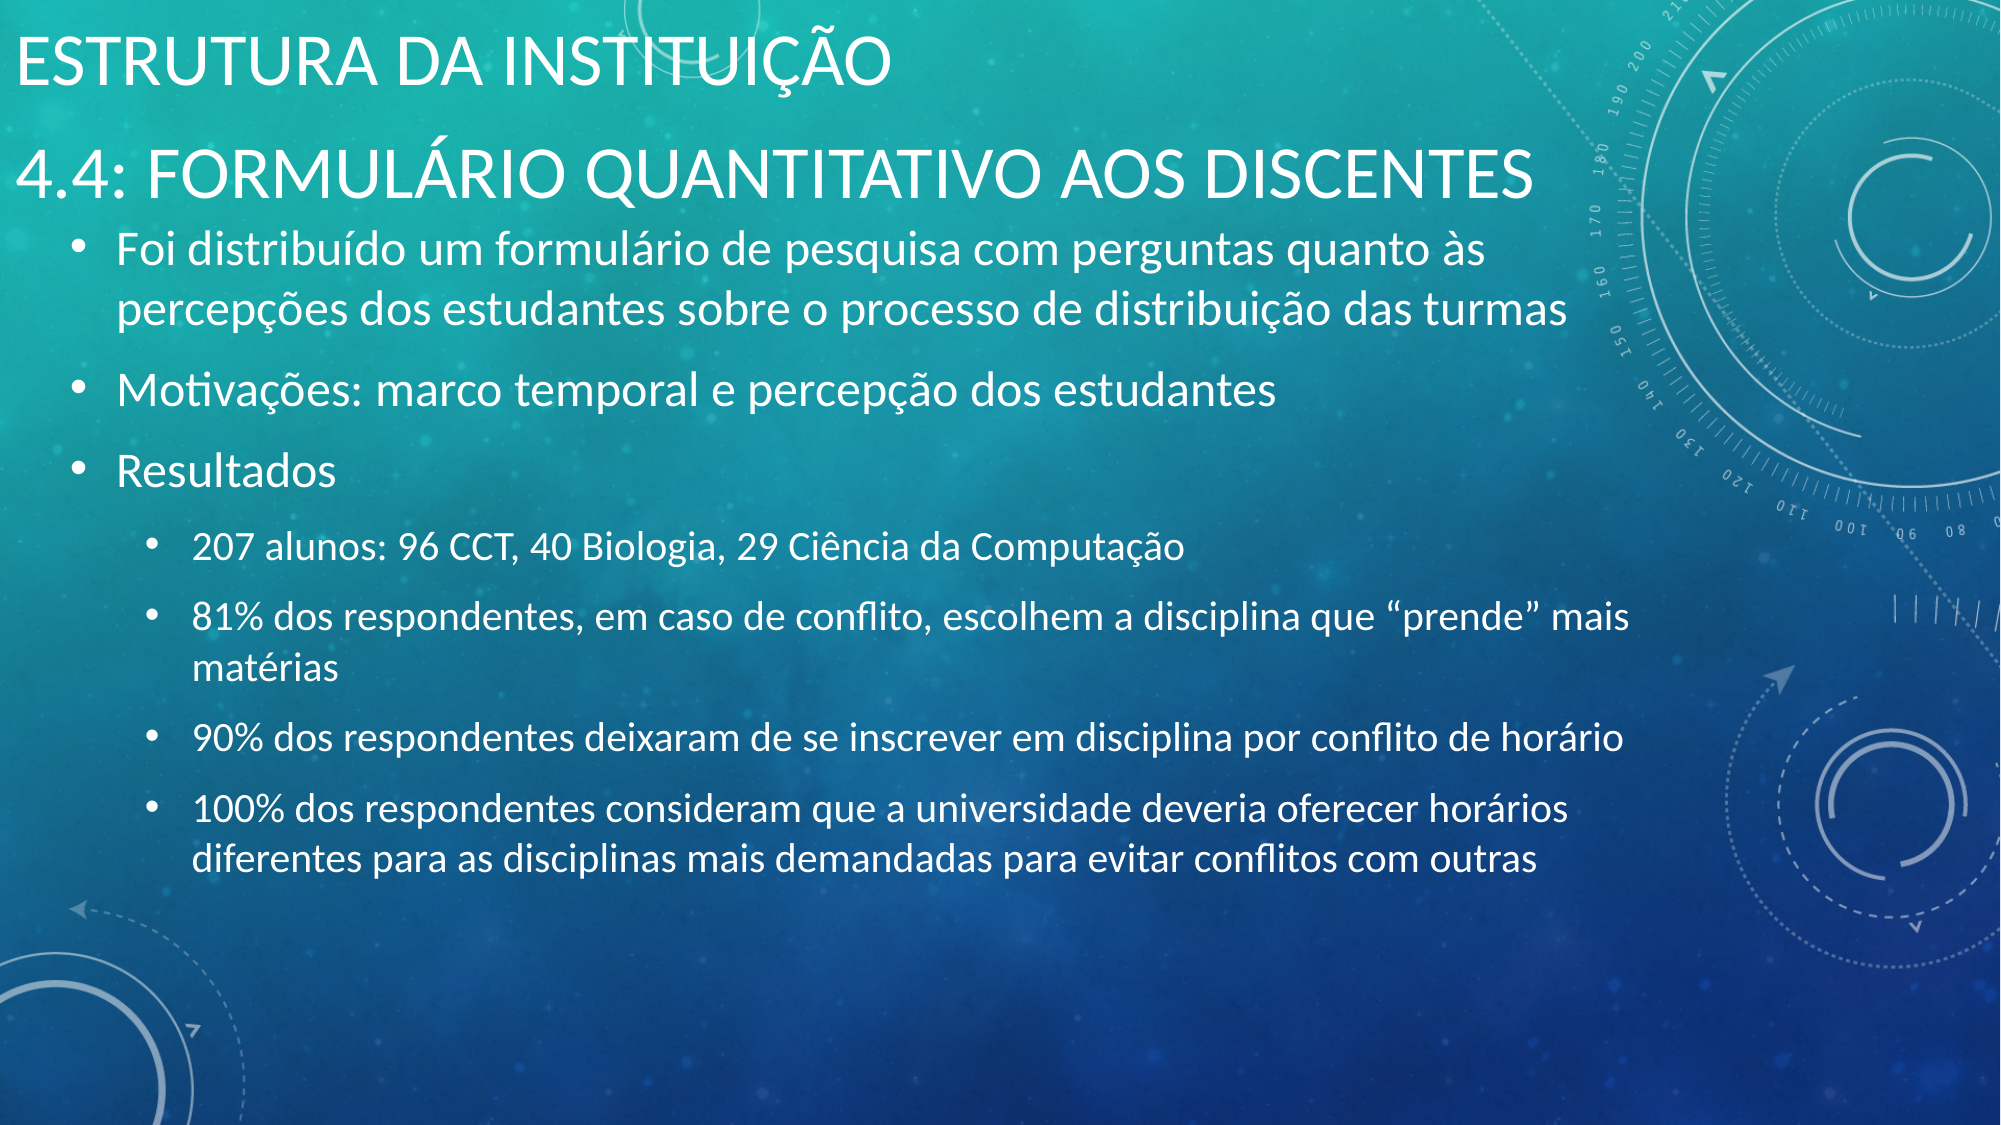

# Estrutura da Instituição
4.4: Formulário quantitativo aos discentes
Foi distribuído um formulário de pesquisa com perguntas quanto às percepções dos estudantes sobre o processo de distribuição das turmas
Motivações: marco temporal e percepção dos estudantes
Resultados
207 alunos: 96 CCT, 40 Biologia, 29 Ciência da Computação
81% dos respondentes, em caso de conflito, escolhem a disciplina que “prende” mais matérias
90% dos respondentes deixaram de se inscrever em disciplina por conflito de horário
100% dos respondentes consideram que a universidade deveria oferecer horários diferentes para as disciplinas mais demandadas para evitar conflitos com outras